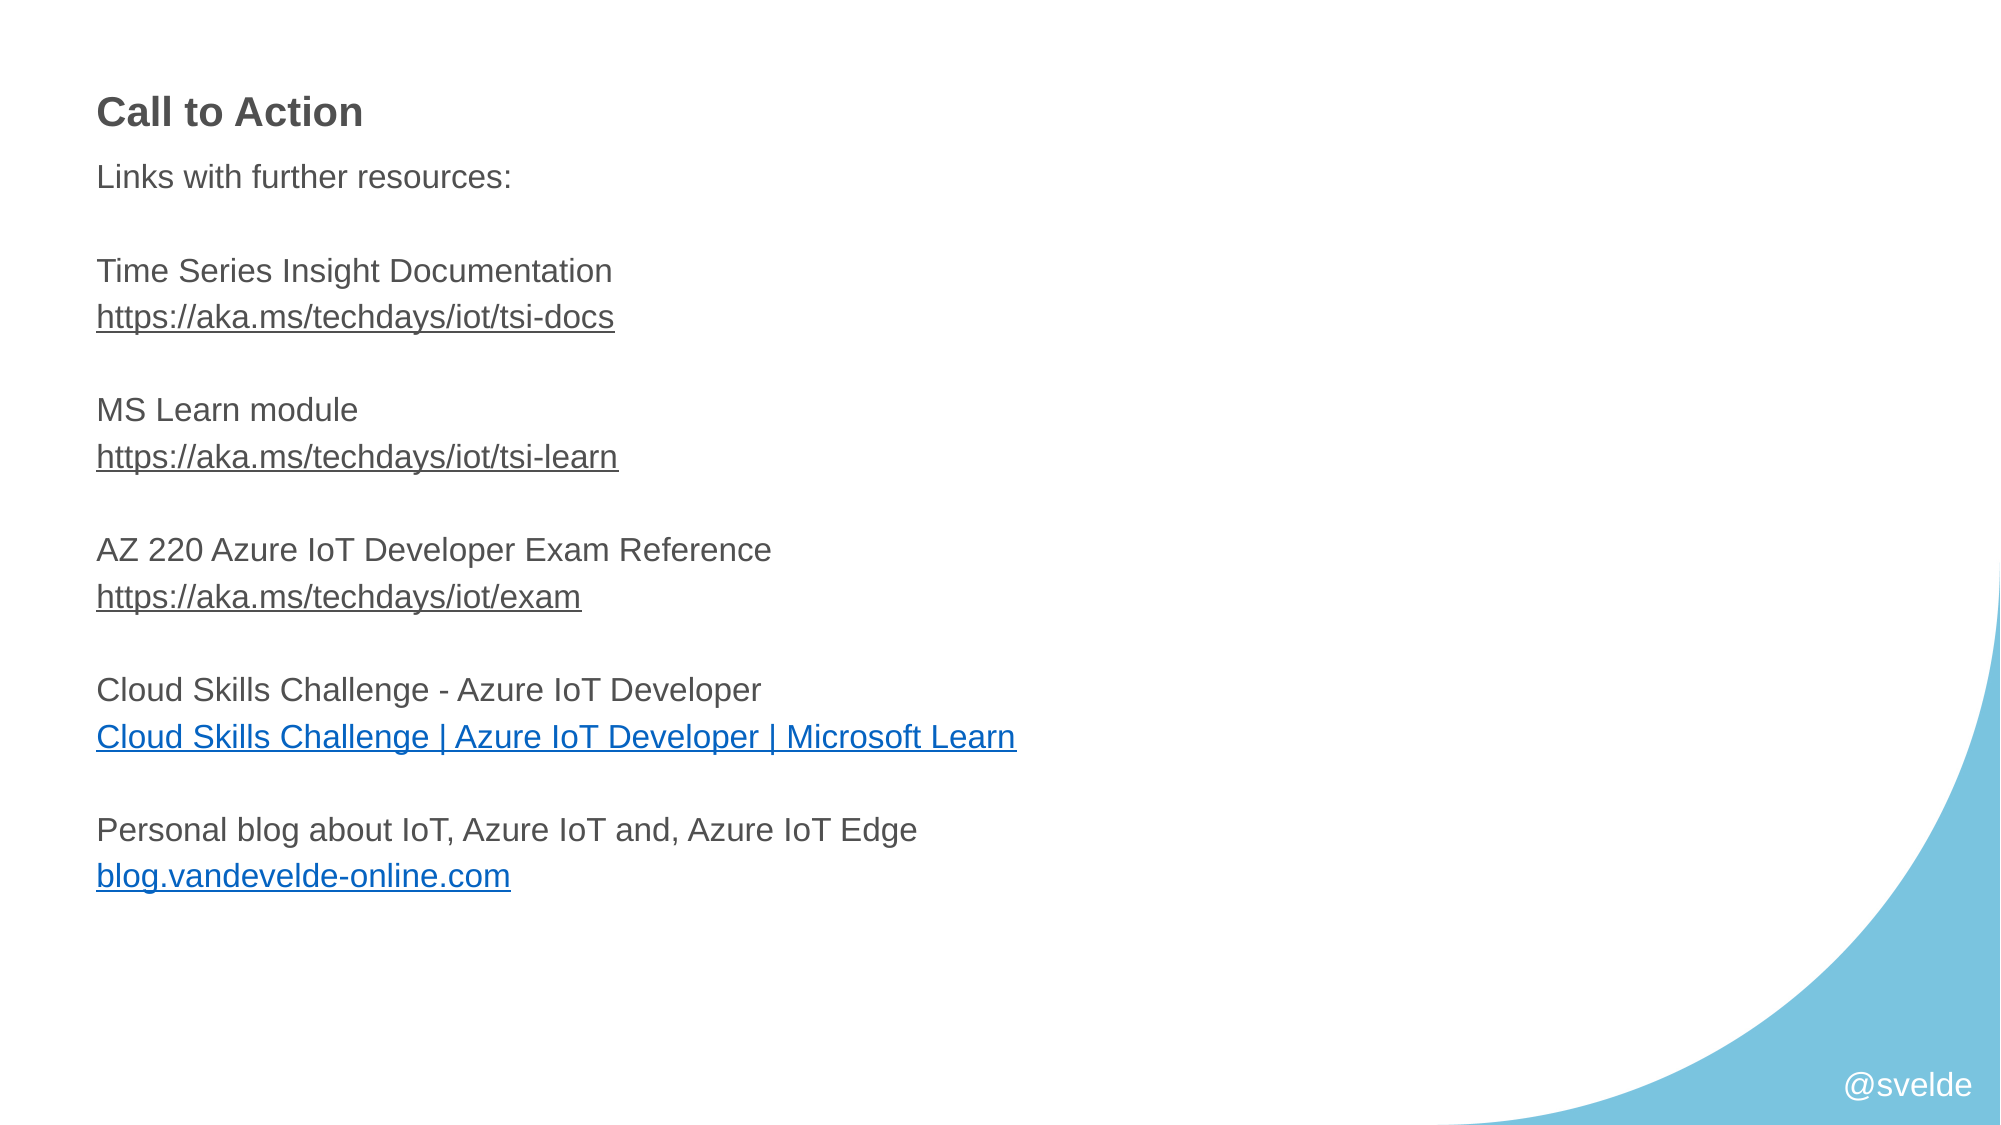

# Call to Action
Links with further resources:

Time Series Insight Documentation
https://aka.ms/techdays/iot/tsi-docs

MS Learn module
https://aka.ms/techdays/iot/tsi-learn

AZ 220 Azure IoT Developer Exam Reference
https://aka.ms/techdays/iot/exam

Cloud Skills Challenge - Azure IoT Developer
Cloud Skills Challenge | Azure IoT Developer | Microsoft Learn

Personal blog about IoT, Azure IoT and, Azure IoT Edge
blog.vandevelde-online.com
@svelde